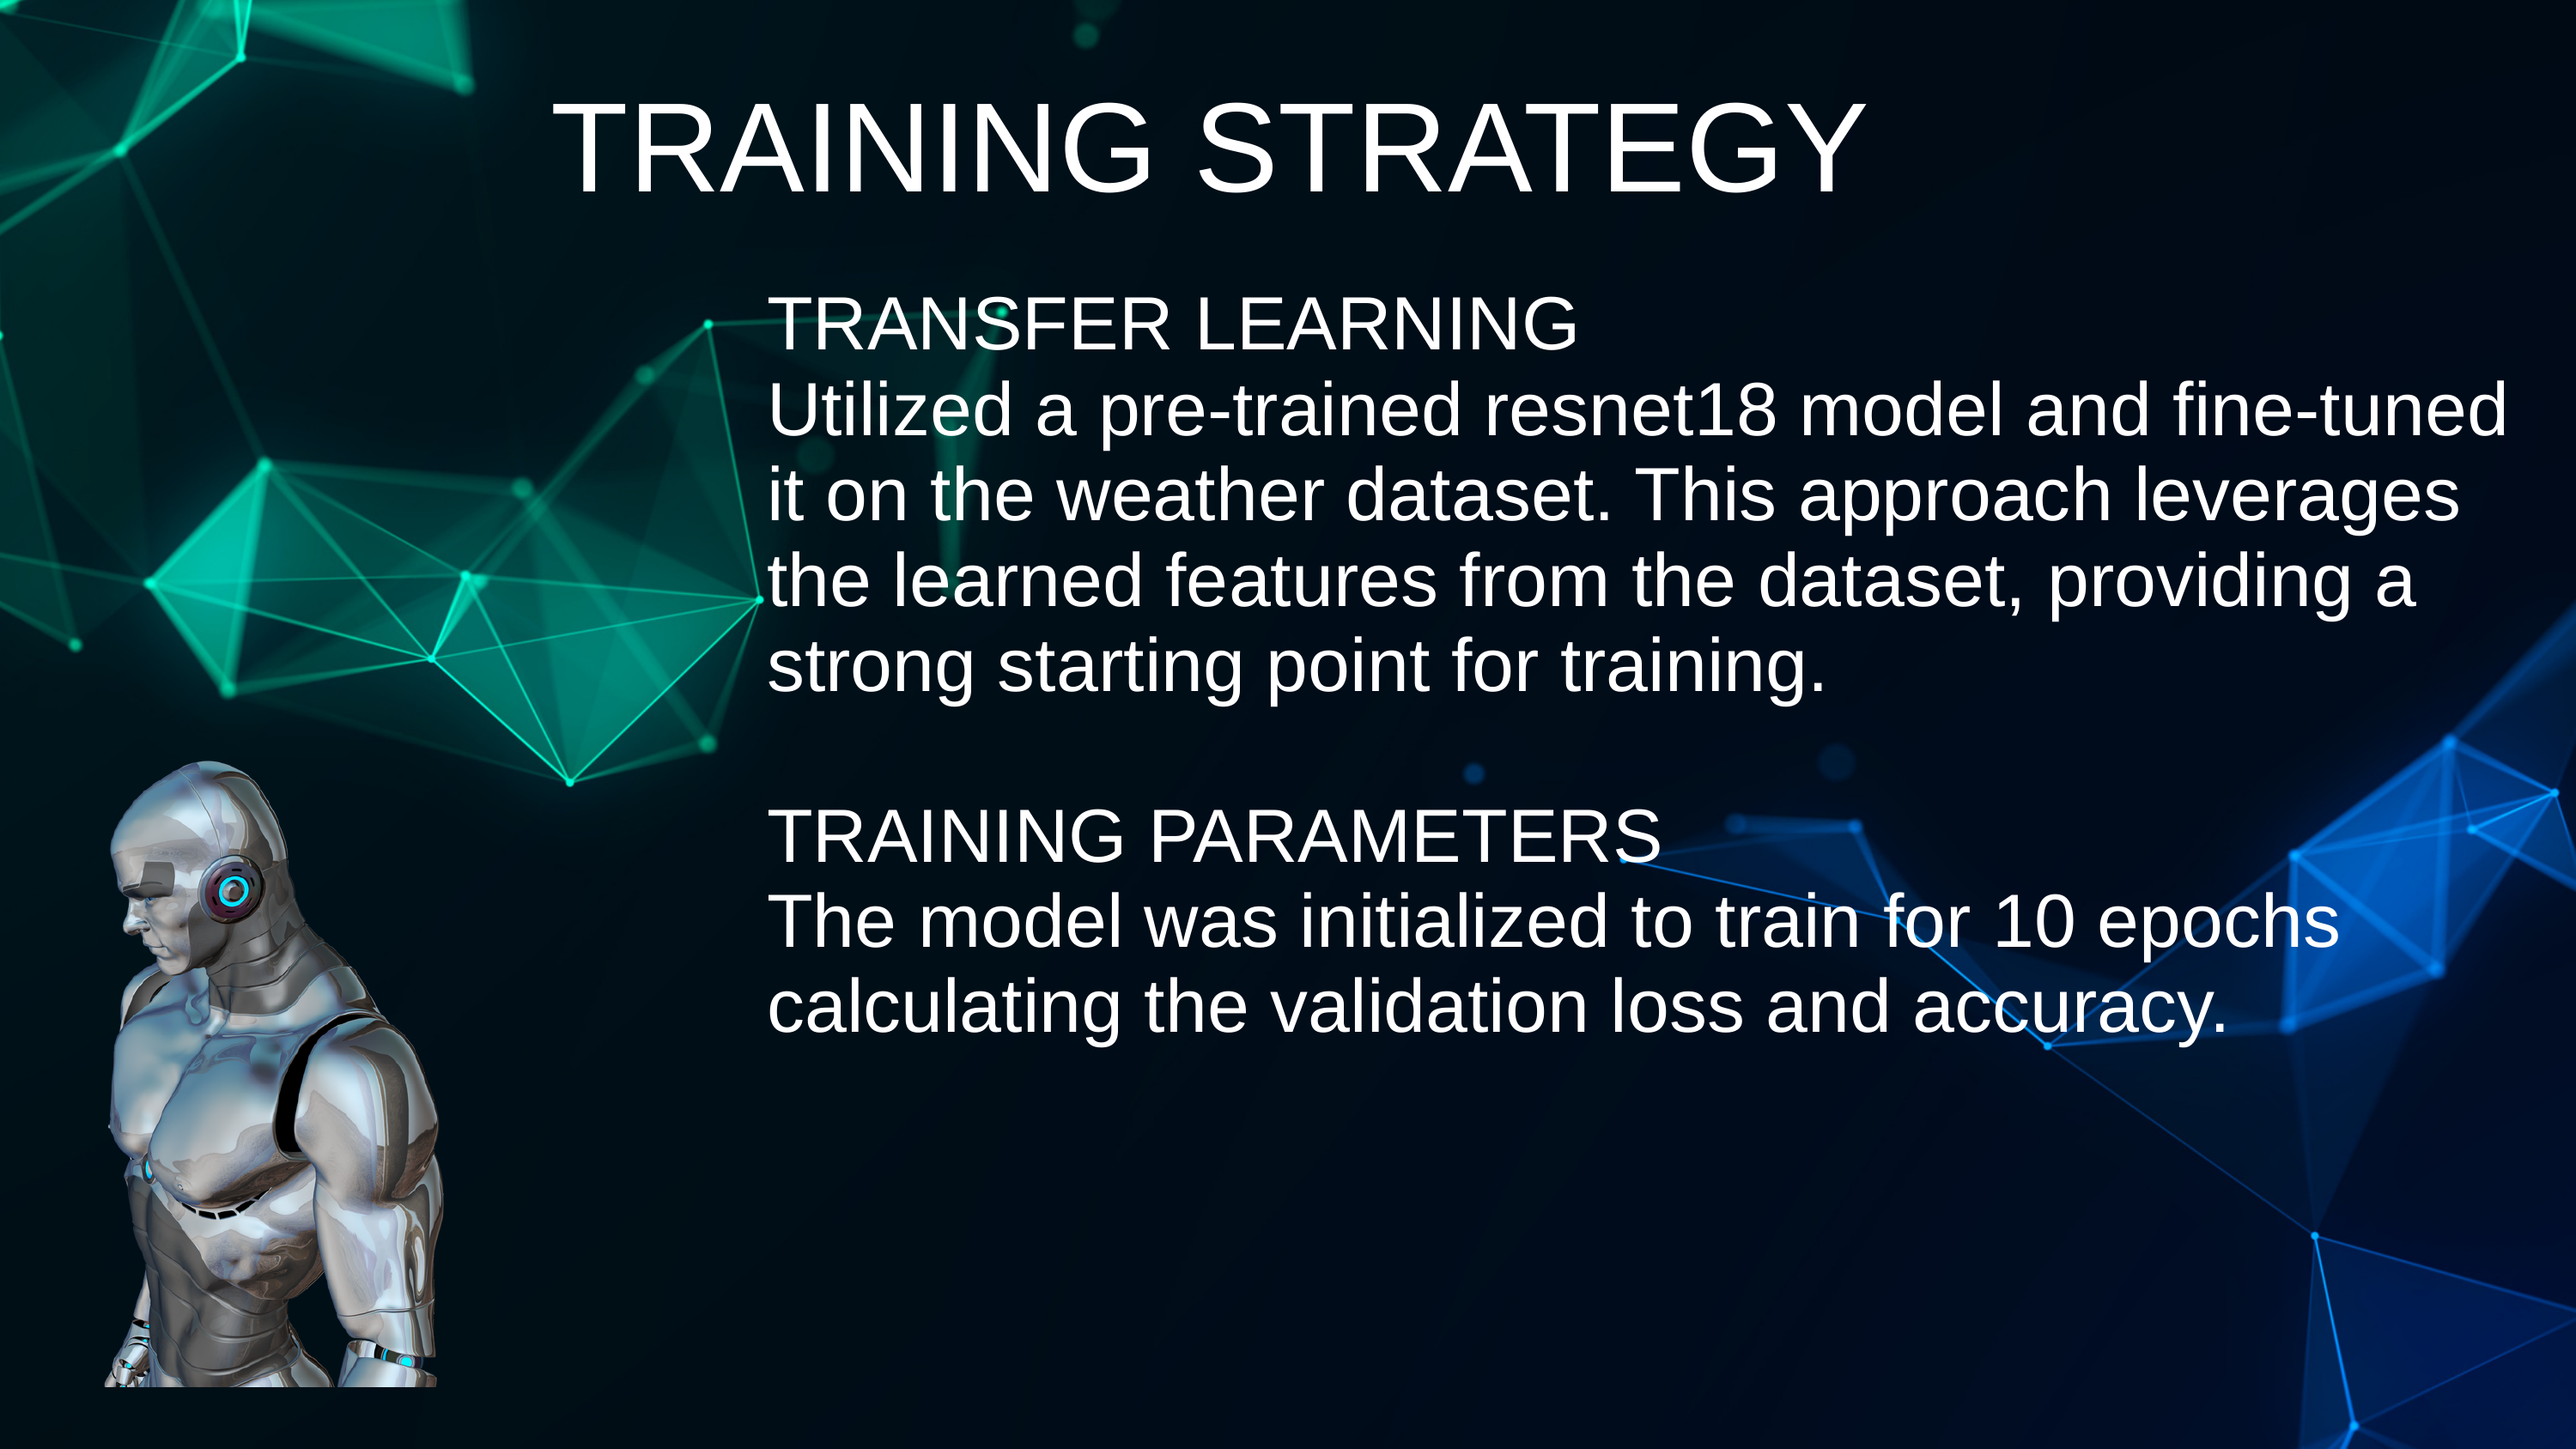

TRAINING STRATEGY
TRANSFER LEARNING
Utilized a pre-trained resnet18 model and fine-tuned it on the weather dataset. This approach leverages the learned features from the dataset, providing a strong starting point for training.

TRAINING PARAMETERS
The model was initialized to train for 10 epochs calculating the validation loss and accuracy.